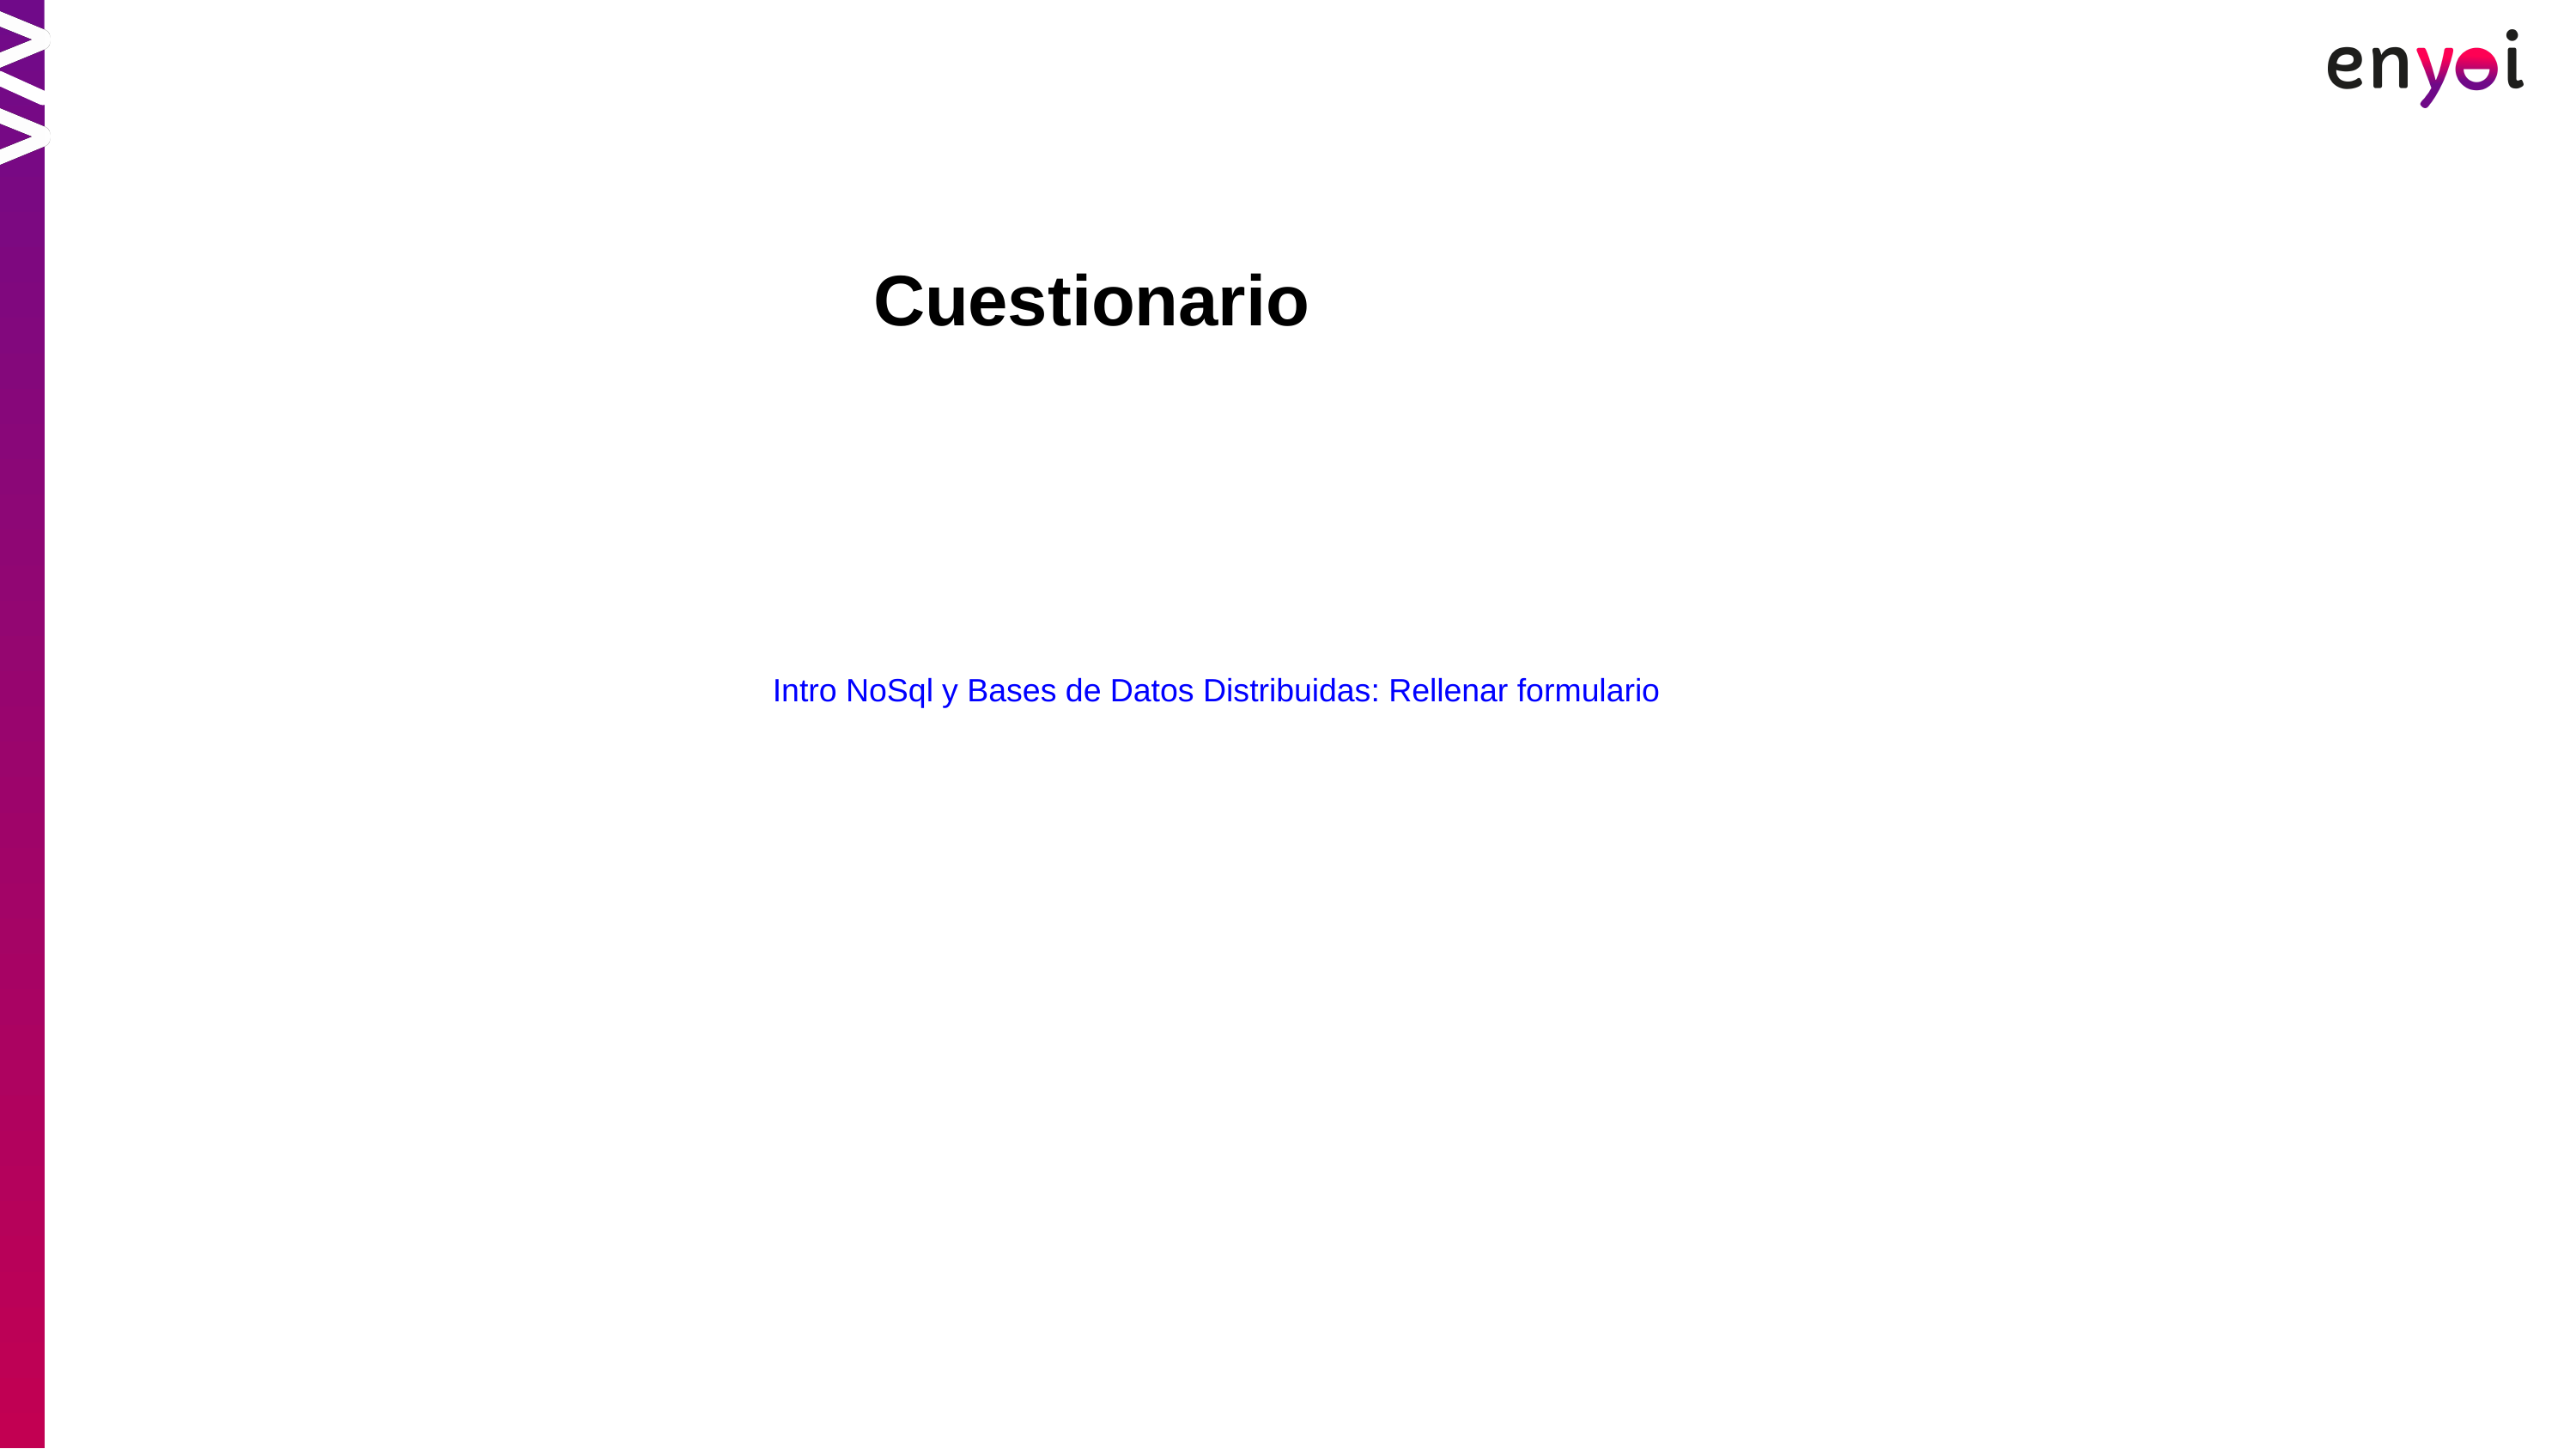

Cuestionario
Intro NoSql y Bases de Datos Distribuidas: Rellenar formulario